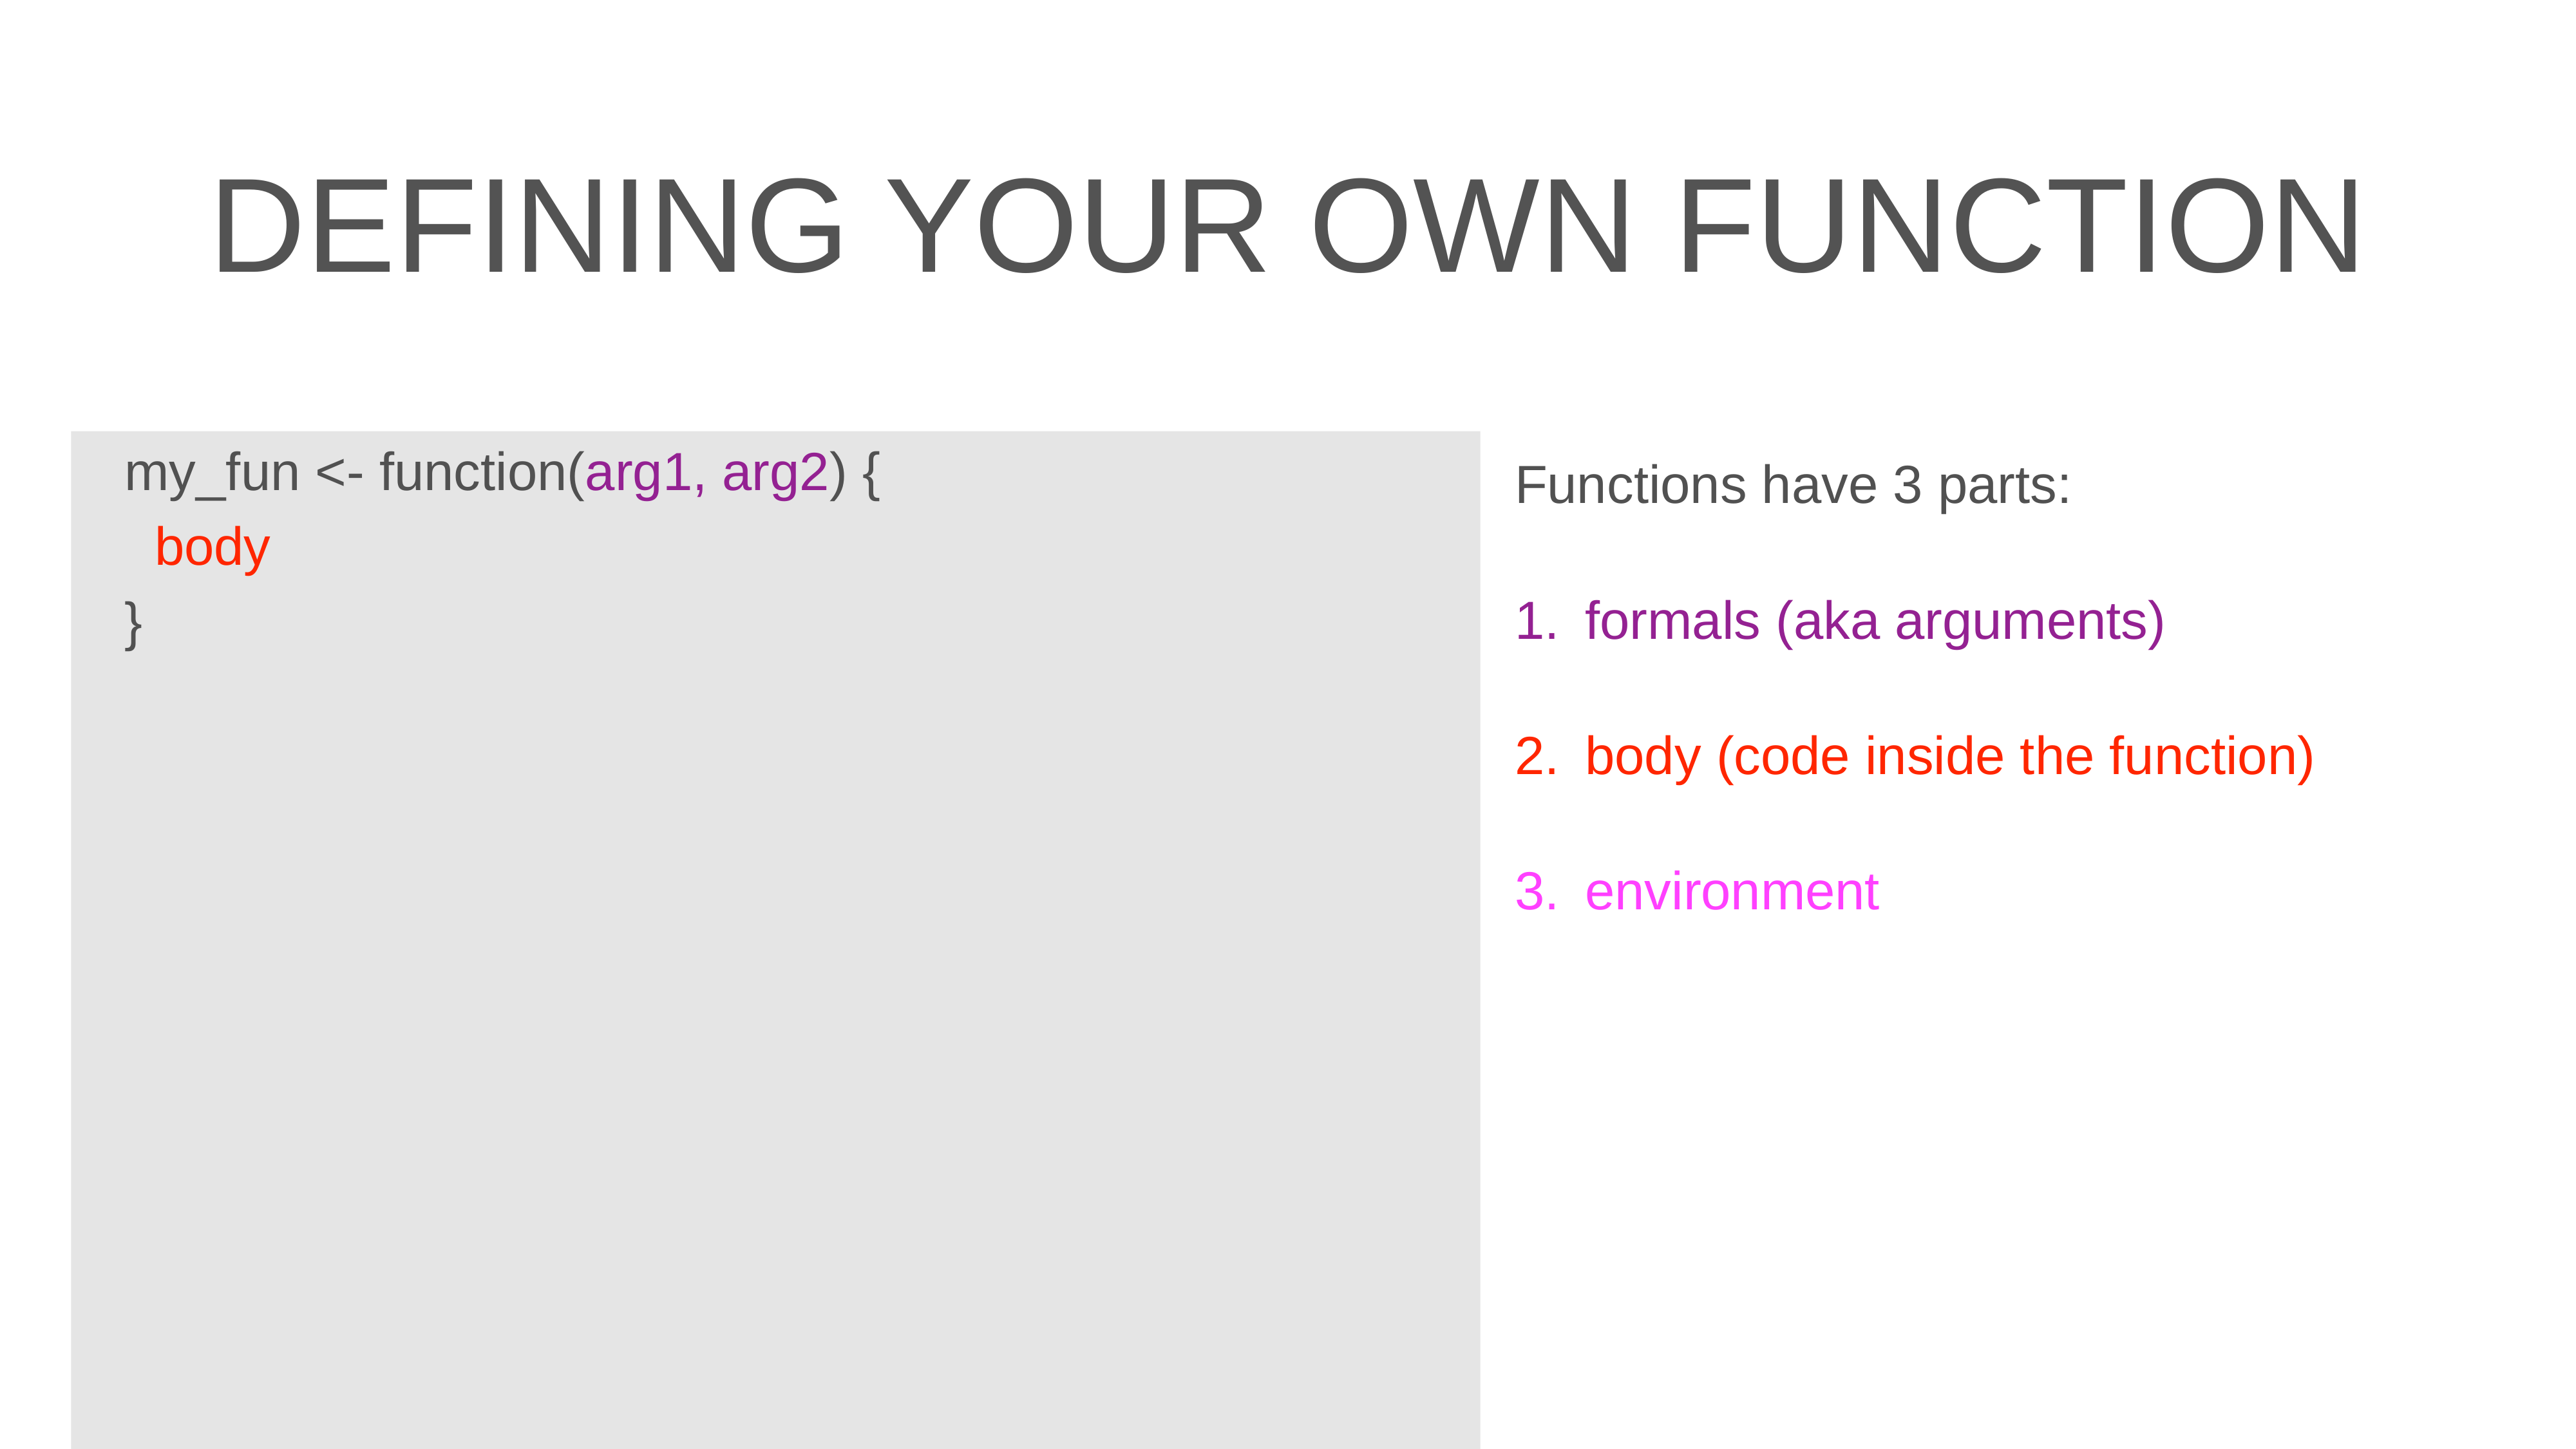

# defining your own function
my_fun <- function(arg1, arg2) {
  body
}

Functions have 3 parts:
formals (aka arguments)
body (code inside the function)
environment